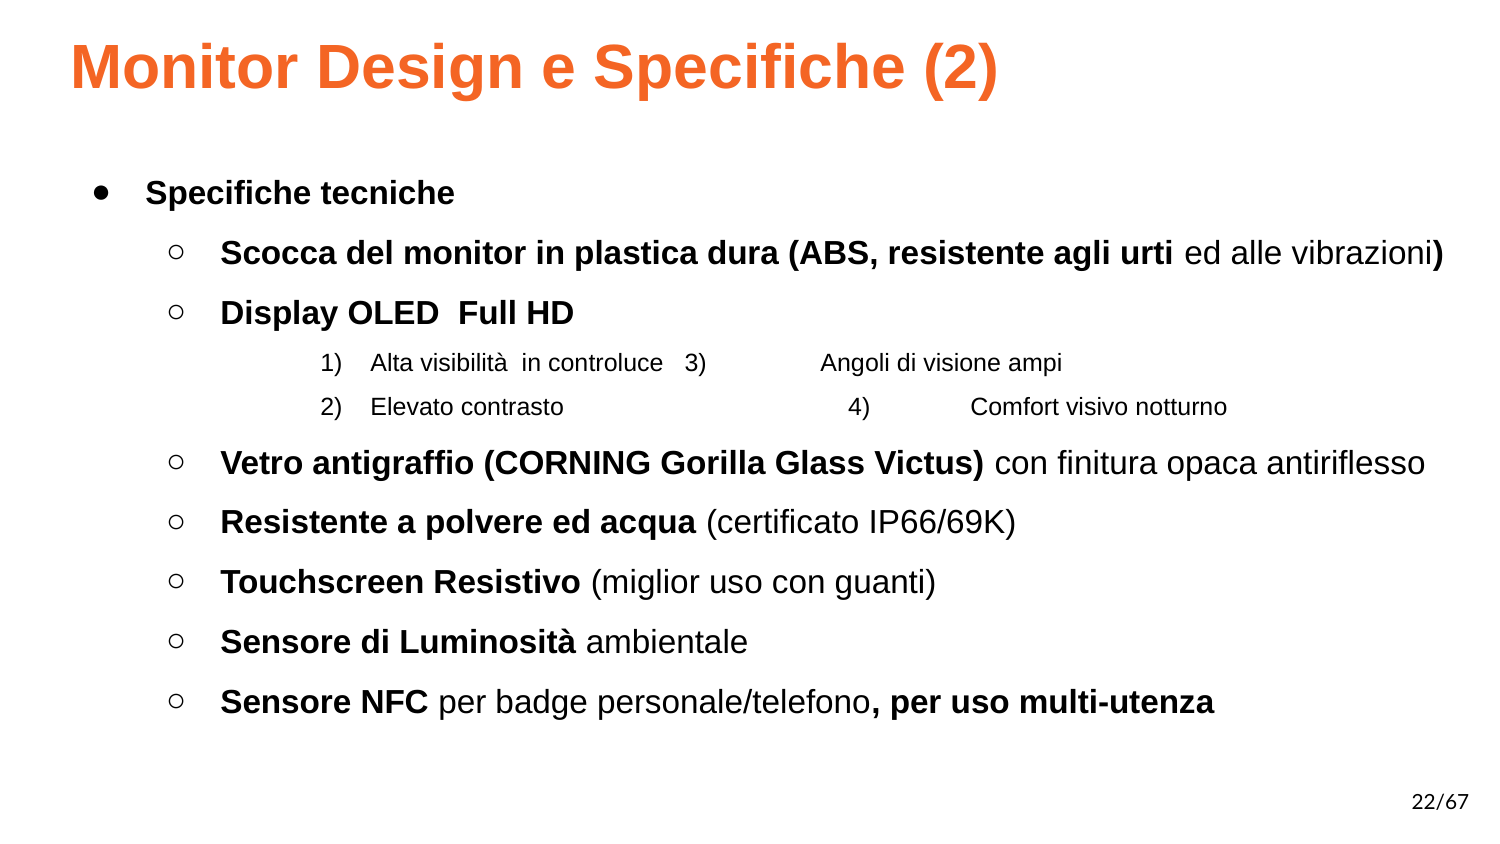

# Monitor Design e Specifiche (2)
Specifiche tecniche
Scocca del monitor in plastica dura (ABS, resistente agli urti ed alle vibrazioni)
Display OLED  Full HD
Alta visibilità  in controluce   3) 	Angoli di visione ampi
Elevato contrasto		    4)	Comfort visivo notturno
Vetro antigraffio (CORNING Gorilla Glass Victus) con finitura opaca antiriflesso
Resistente a polvere ed acqua (certificato IP66/69K)
Touchscreen Resistivo (miglior uso con guanti)
Sensore di Luminosità ambientale
Sensore NFC per badge personale/telefono, per uso multi-utenza

22/67